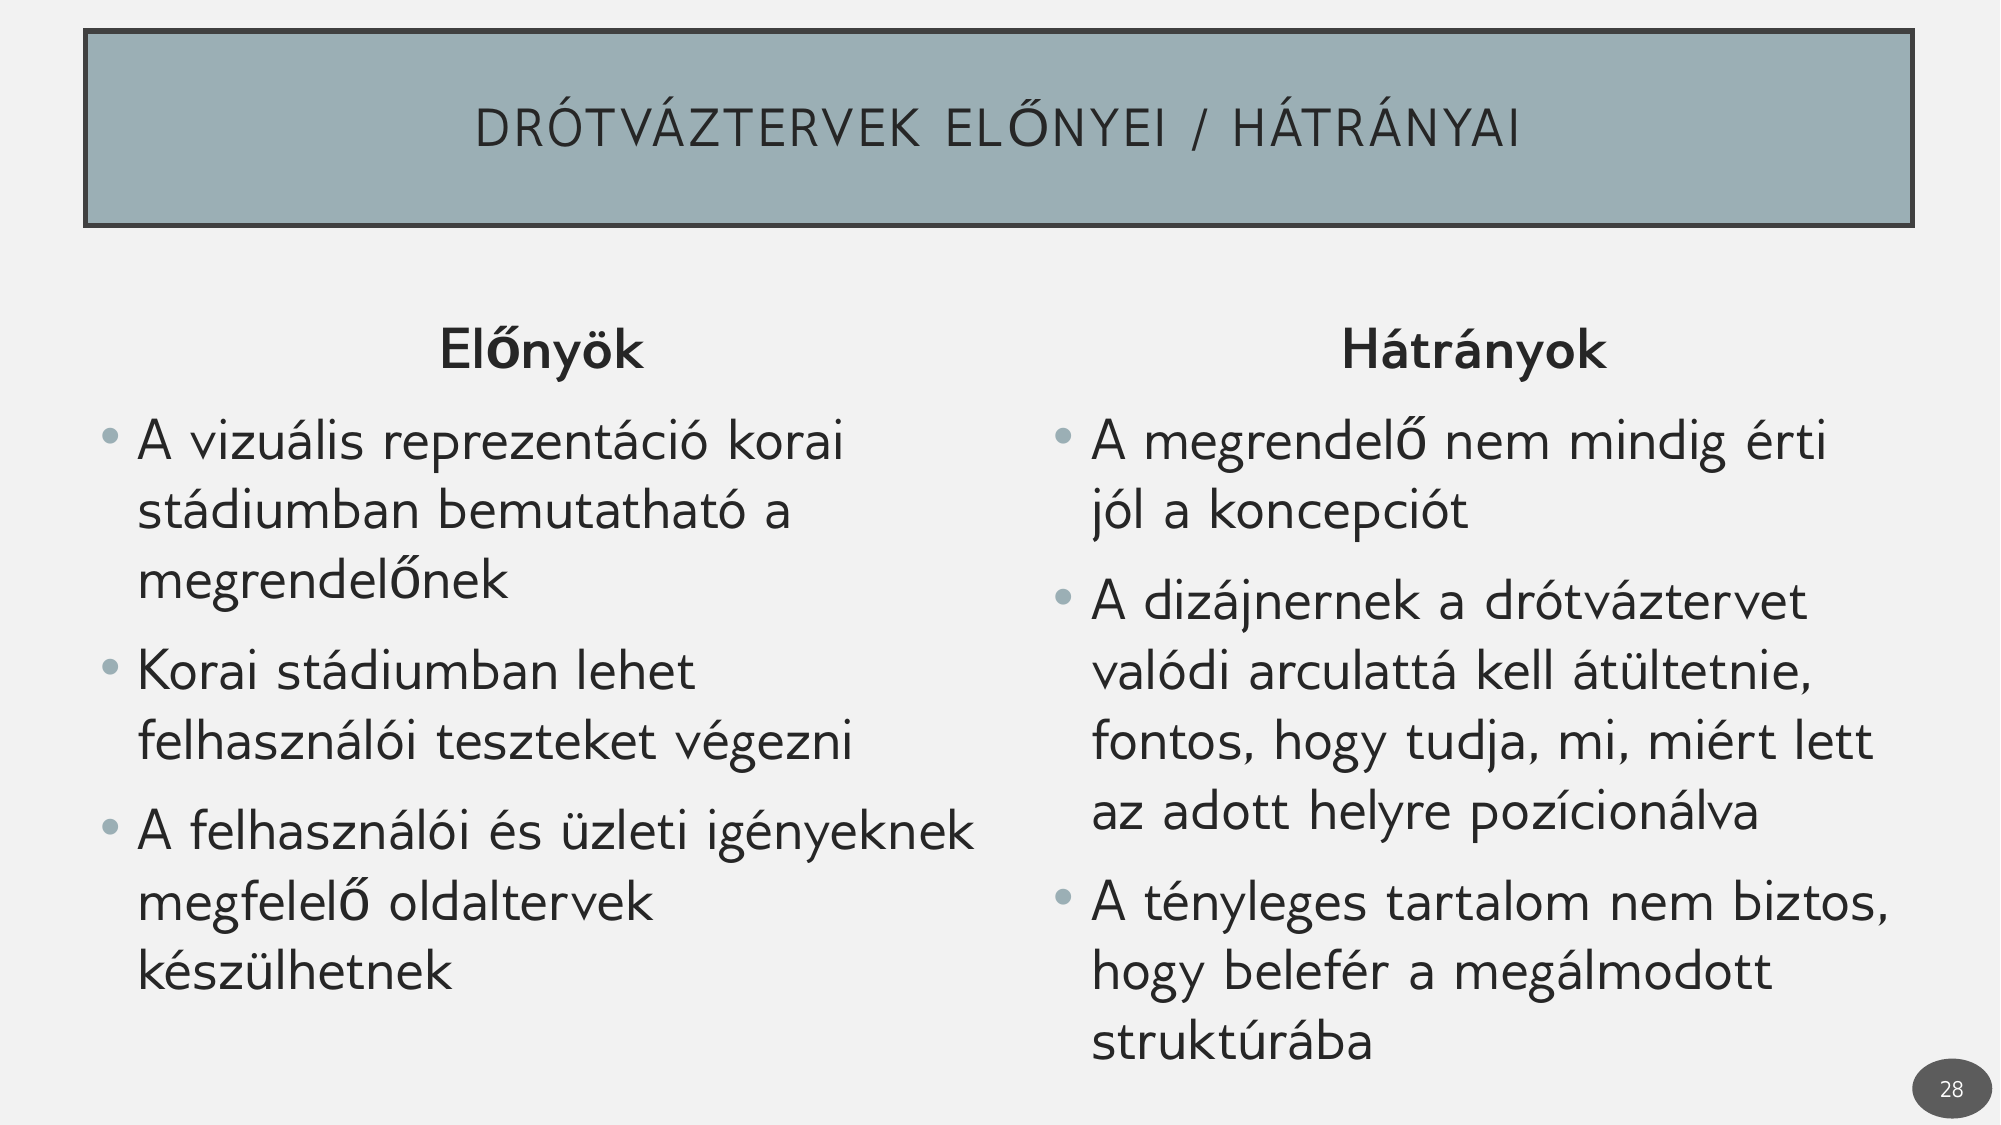

# Drótváztervek előnyei / hátrányai
Előnyök
A vizuális reprezentáció korai stádiumban bemutatható a megrendelőnek
Korai stádiumban lehet felhasználói teszteket végezni
A felhasználói és üzleti igényeknek megfelelő oldaltervek készülhetnek
Hátrányok
A megrendelő nem mindig érti jól a koncepciót
A dizájnernek a drótváztervet valódi arculattá kell átültetnie, fontos, hogy tudja, mi, miért lett az adott helyre pozícionálva
A tényleges tartalom nem biztos, hogy belefér a megálmodott struktúrába

28